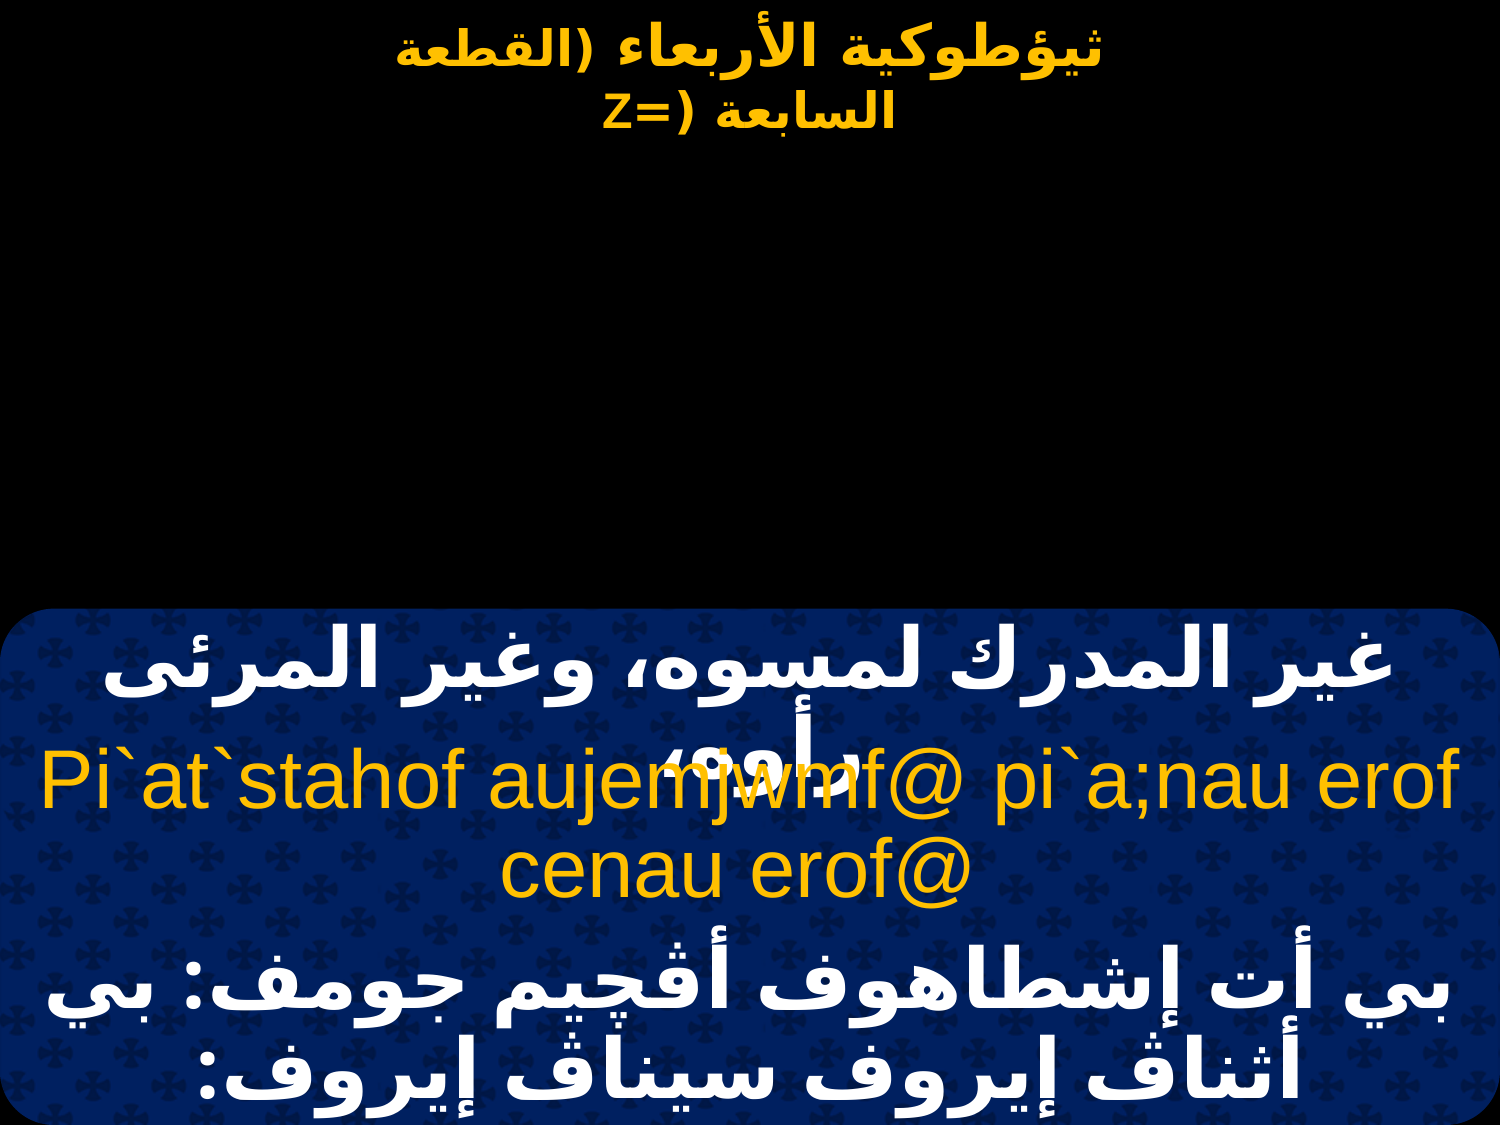

غير المدرك لمسوه، وغير المرئى رأوه،
Pi`at`stahof aujemjwmf@ pi`a;nau erof cenau erof@
بي أت إشطاهوف أڤچيم جومف: بي أثناڤ إيروف سيناڤ إيروف: